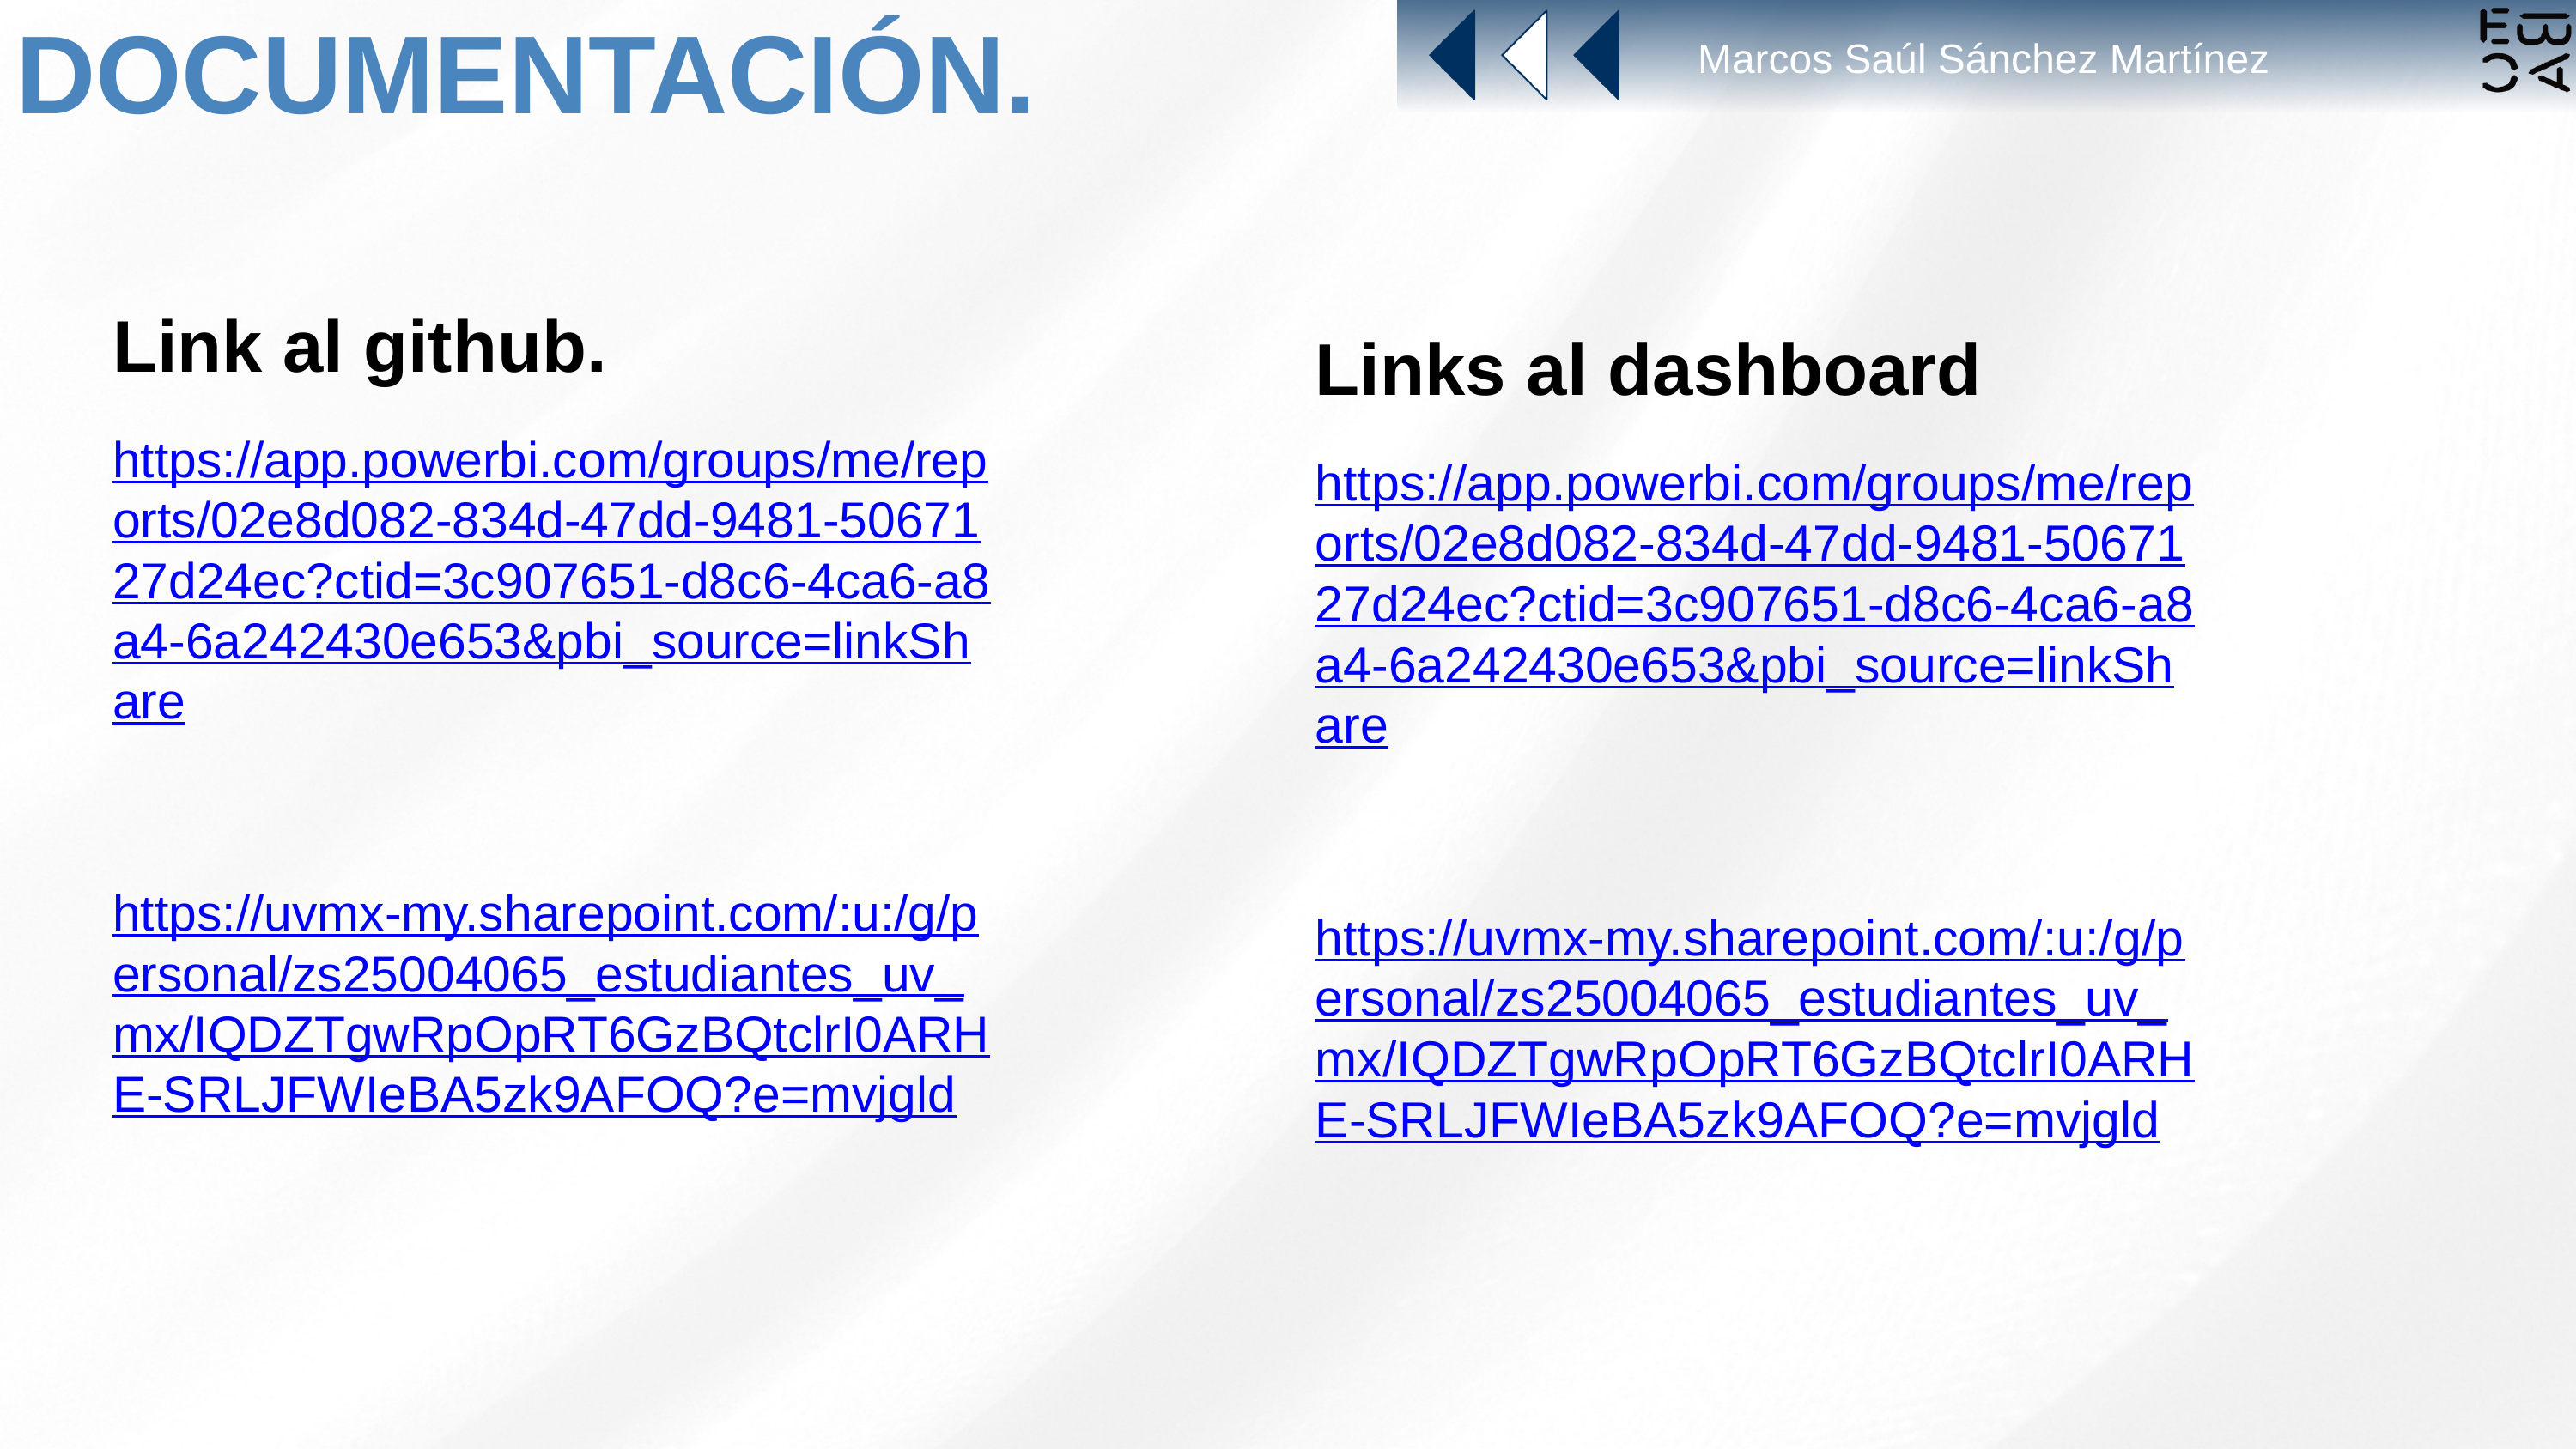

Marcos Saúl Sánchez Martínez
DOCUMENTACIÓN.
Link al github.
Links al dashboard
https://app.powerbi.com/groups/me/reports/02e8d082-834d-47dd-9481-5067127d24ec?ctid=3c907651-d8c6-4ca6-a8a4-6a242430e653&pbi_source=linkShare

https://uvmx-my.sharepoint.com/:u:/g/personal/zs25004065_estudiantes_uv_mx/IQDZTgwRpOpRT6GzBQtclrI0ARHE-SRLJFWIeBA5zk9AFOQ?e=mvjgld
https://app.powerbi.com/groups/me/reports/02e8d082-834d-47dd-9481-5067127d24ec?ctid=3c907651-d8c6-4ca6-a8a4-6a242430e653&pbi_source=linkShare

https://uvmx-my.sharepoint.com/:u:/g/personal/zs25004065_estudiantes_uv_mx/IQDZTgwRpOpRT6GzBQtclrI0ARHE-SRLJFWIeBA5zk9AFOQ?e=mvjgld